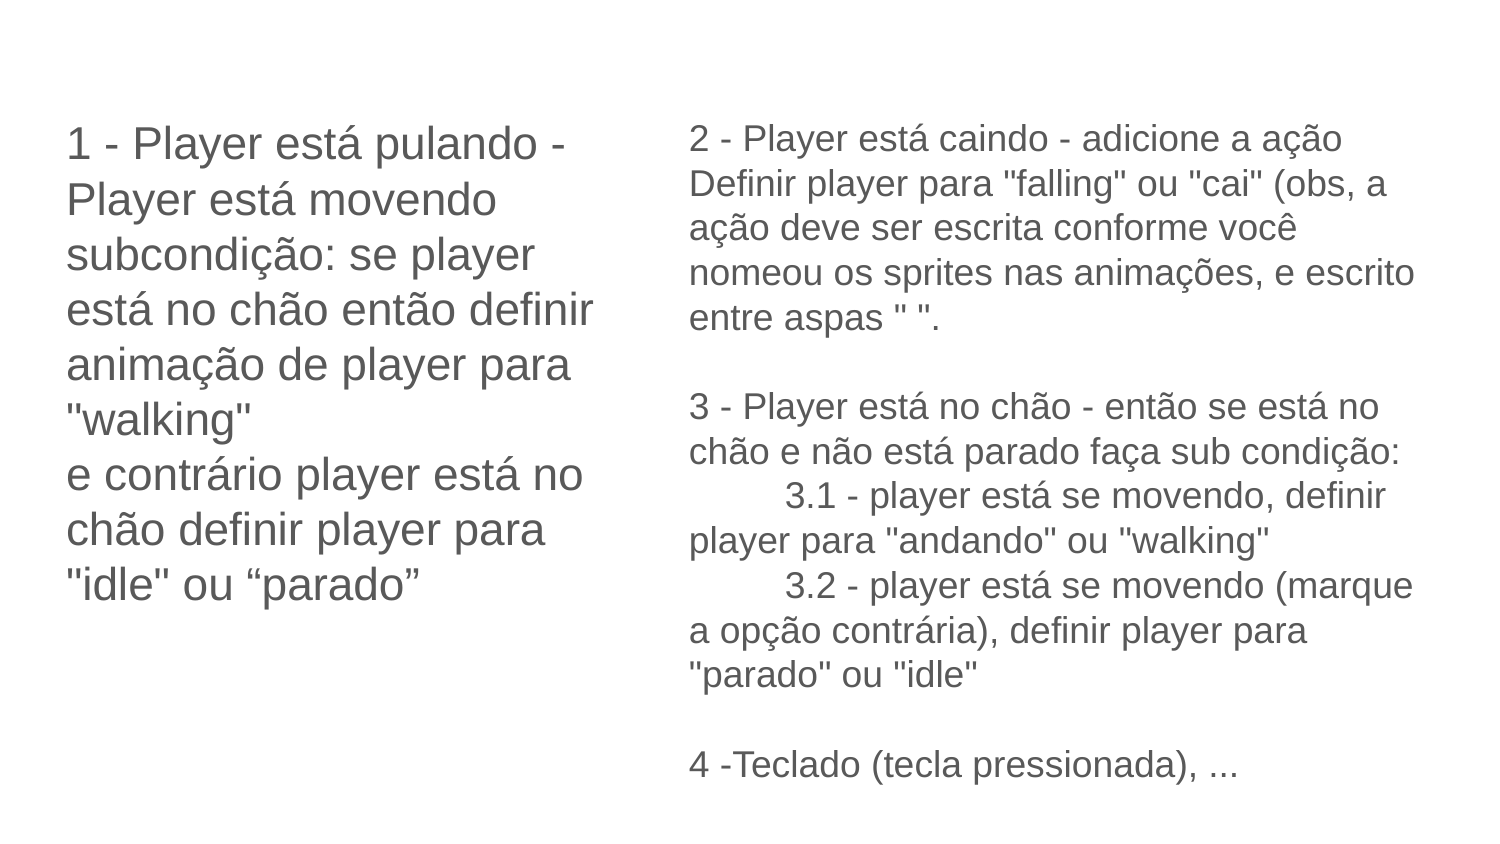

1 - Player está pulando -
Player está movendo
subcondição: se player está no chão então definir animação de player para "walking"
e contrário player está no chão definir player para "idle" ou “parado”

2 - Player está caindo - adicione a ação Definir player para "falling" ou "cai" (obs, a ação deve ser escrita conforme você nomeou os sprites nas animações, e escrito entre aspas " ".

3 - Player está no chão - então se está no chão e não está parado faça sub condição:
	3.1 - player está se movendo, definir player para "andando" ou "walking"
	3.2 - player está se movendo (marque a opção contrária), definir player para "parado" ou "idle"

4 -Teclado (tecla pressionada), ...

#